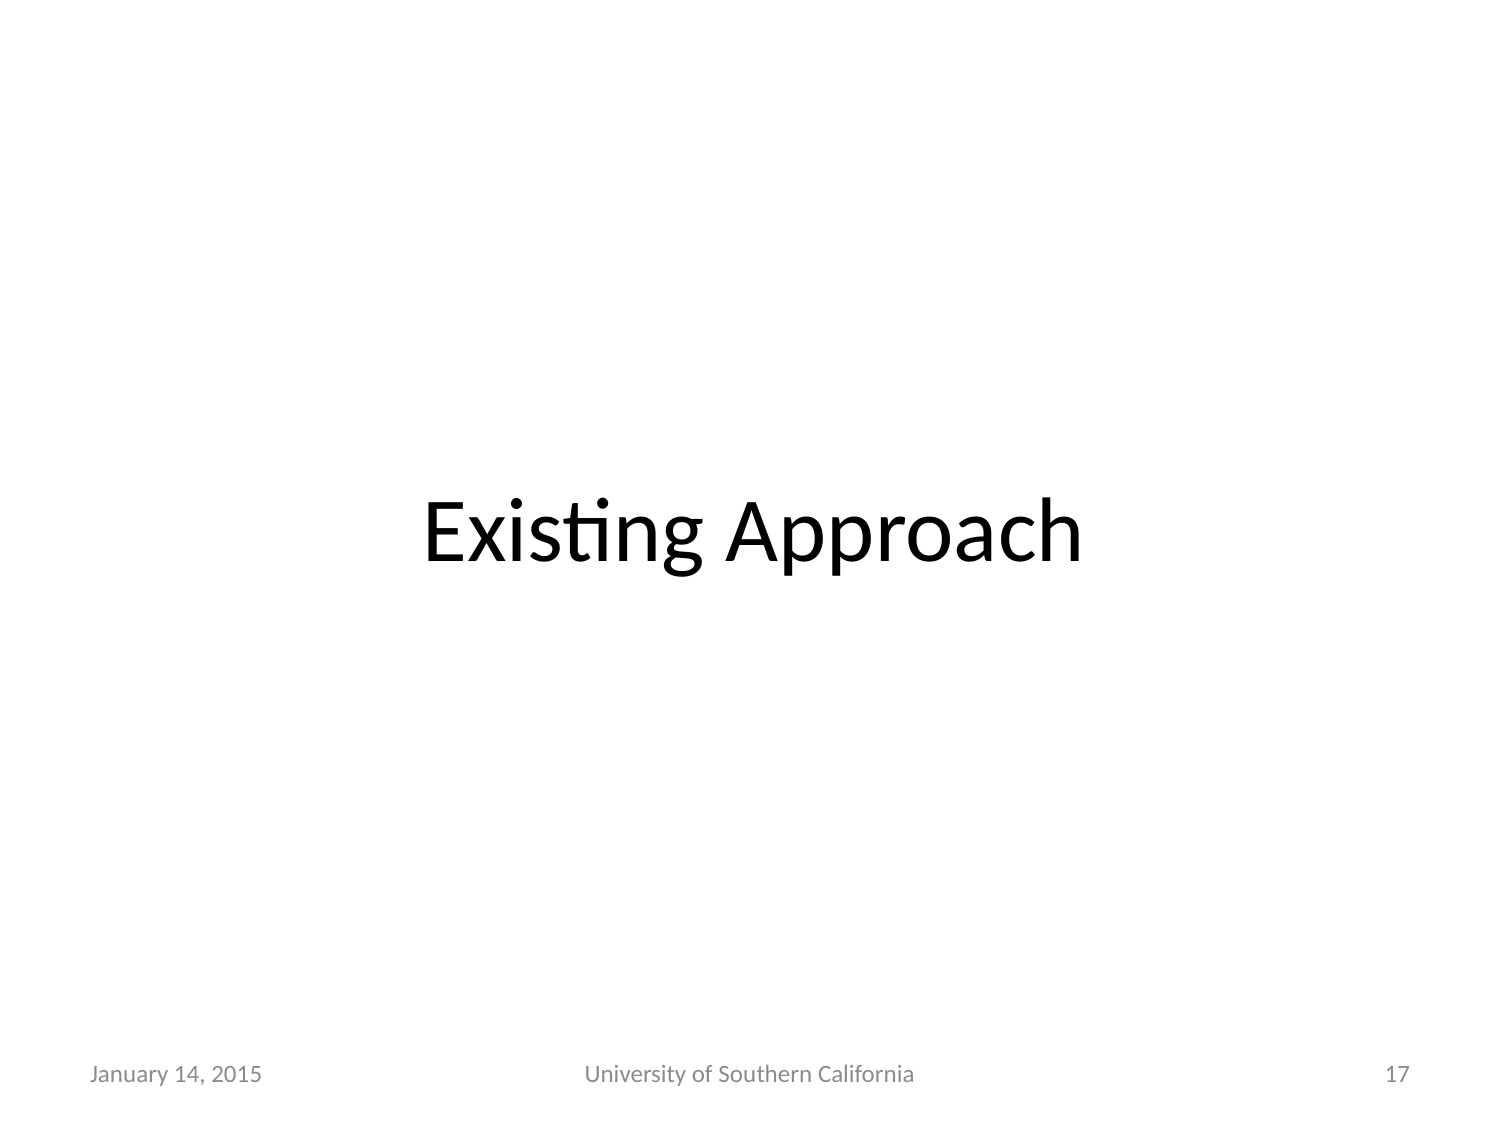

# Existing Approach
January 14, 2015
University of Southern California
17